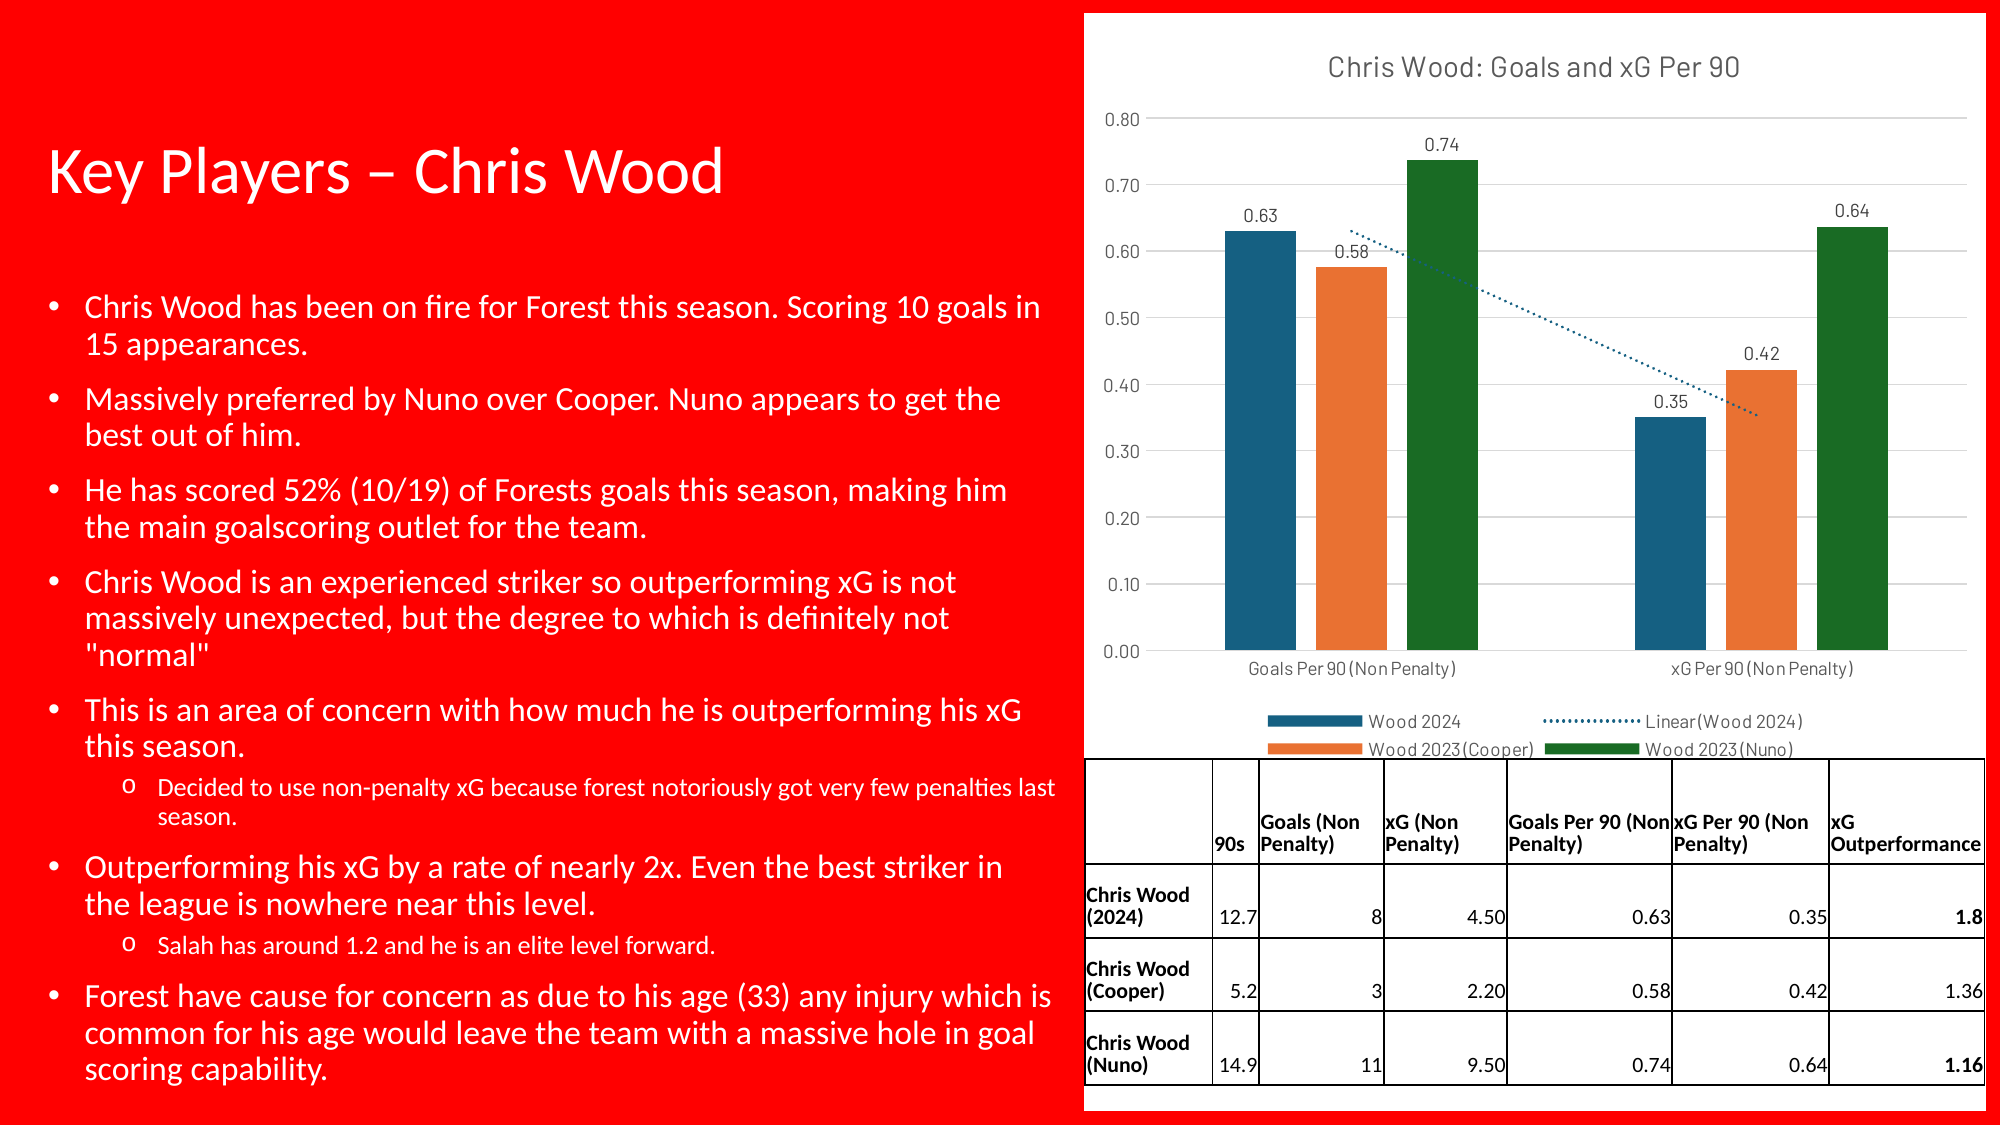

### Chart: Chris Wood: Goals and xG Per 90

| Category |  |  |  |
|---|---|---|---|
| Goals Per 90 (Non Penalty) | 0.63 | 0.5756929637526652 | 0.7371556217423678 |
| xG Per 90 (Non Penalty) | 0.35 | 0.4221748400852879 | 0.6366344005956814 |
Key Players – Chris Wood
Chris Wood has been on fire for Forest this season. Scoring 10 goals in 15 appearances.
Massively preferred by Nuno over Cooper. Nuno appears to get the best out of him.
He has scored 52% (10/19) of Forests goals this season, making him the main goalscoring outlet for the team.
Chris Wood is an experienced striker so outperforming xG is not massively unexpected, but the degree to which is definitely not "normal"
This is an area of concern with how much he is outperforming his xG this season.
Decided to use non-penalty xG because forest notoriously got very few penalties last season.
Outperforming his xG by a rate of nearly 2x. Even the best striker in the league is nowhere near this level.
Salah has around 1.2 and he is an elite level forward.
Forest have cause for concern as due to his age (33) any injury which is common for his age would leave the team with a massive hole in goal scoring capability.

|  | 90s | Goals (Non Penalty) | xG (Non Penalty) | Goals Per 90 (Non Penalty) | xG Per 90 (Non Penalty) | xG Outperformance |
| --- | --- | --- | --- | --- | --- | --- |
| Chris Wood (2024) | 12.7 | 8 | 4.50 | 0.63 | 0.35 | 1.8 |
| Chris Wood (Cooper) | 5.2 | 3 | 2.20 | 0.58 | 0.42 | 1.36 |
| Chris Wood (Nuno) | 14.9 | 11 | 9.50 | 0.74 | 0.64 | 1.16 |